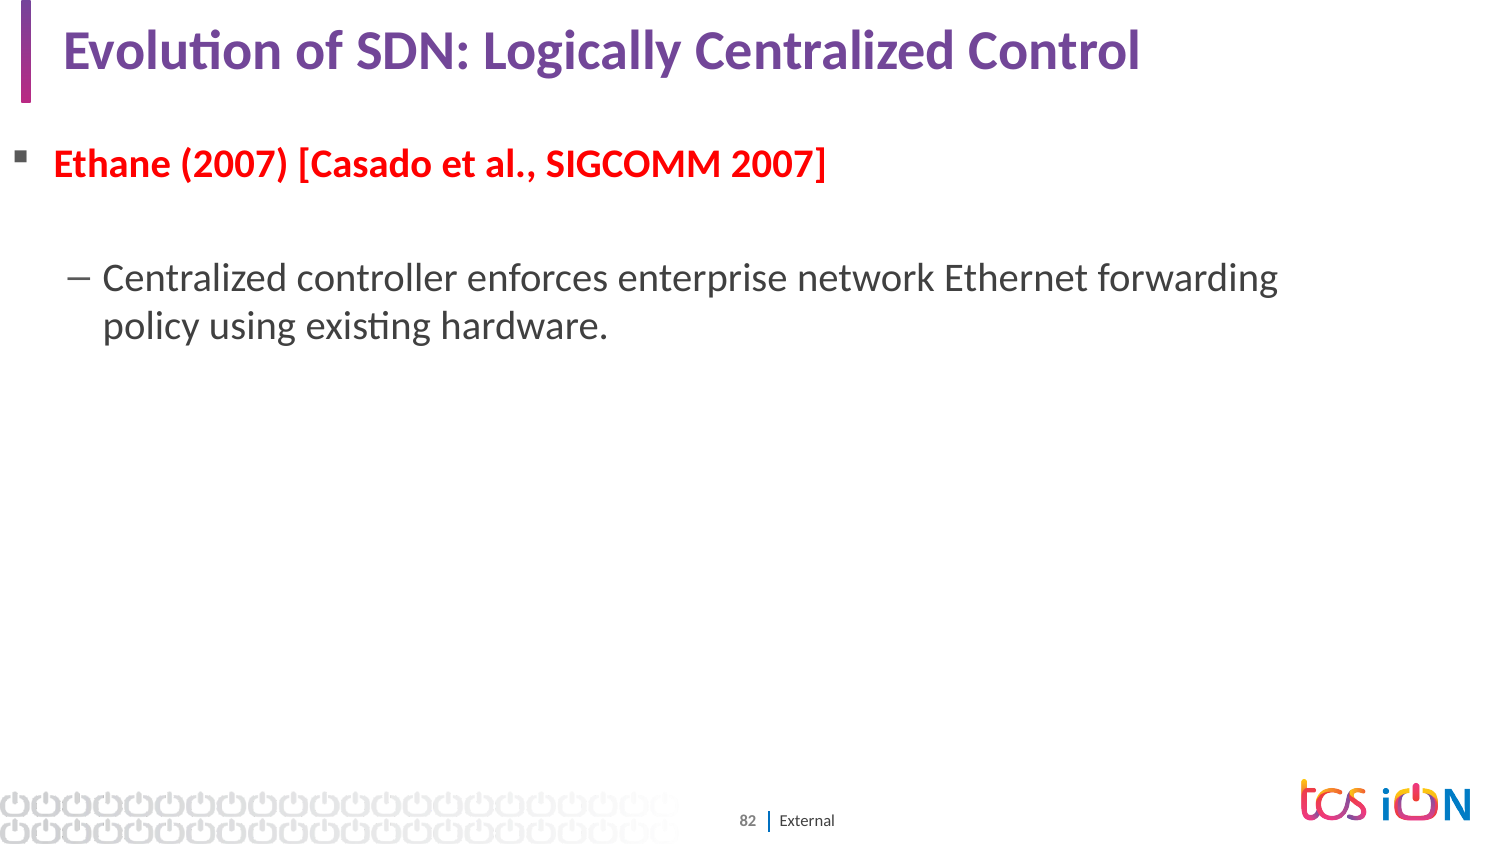

# Evolution of SDN: Logically Centralized Control
Ethane (2007) [Casado et al., SIGCOMM 2007]

Centralized controller enforces enterprise network Ethernet forwarding policy using existing hardware.
Software Defined Network